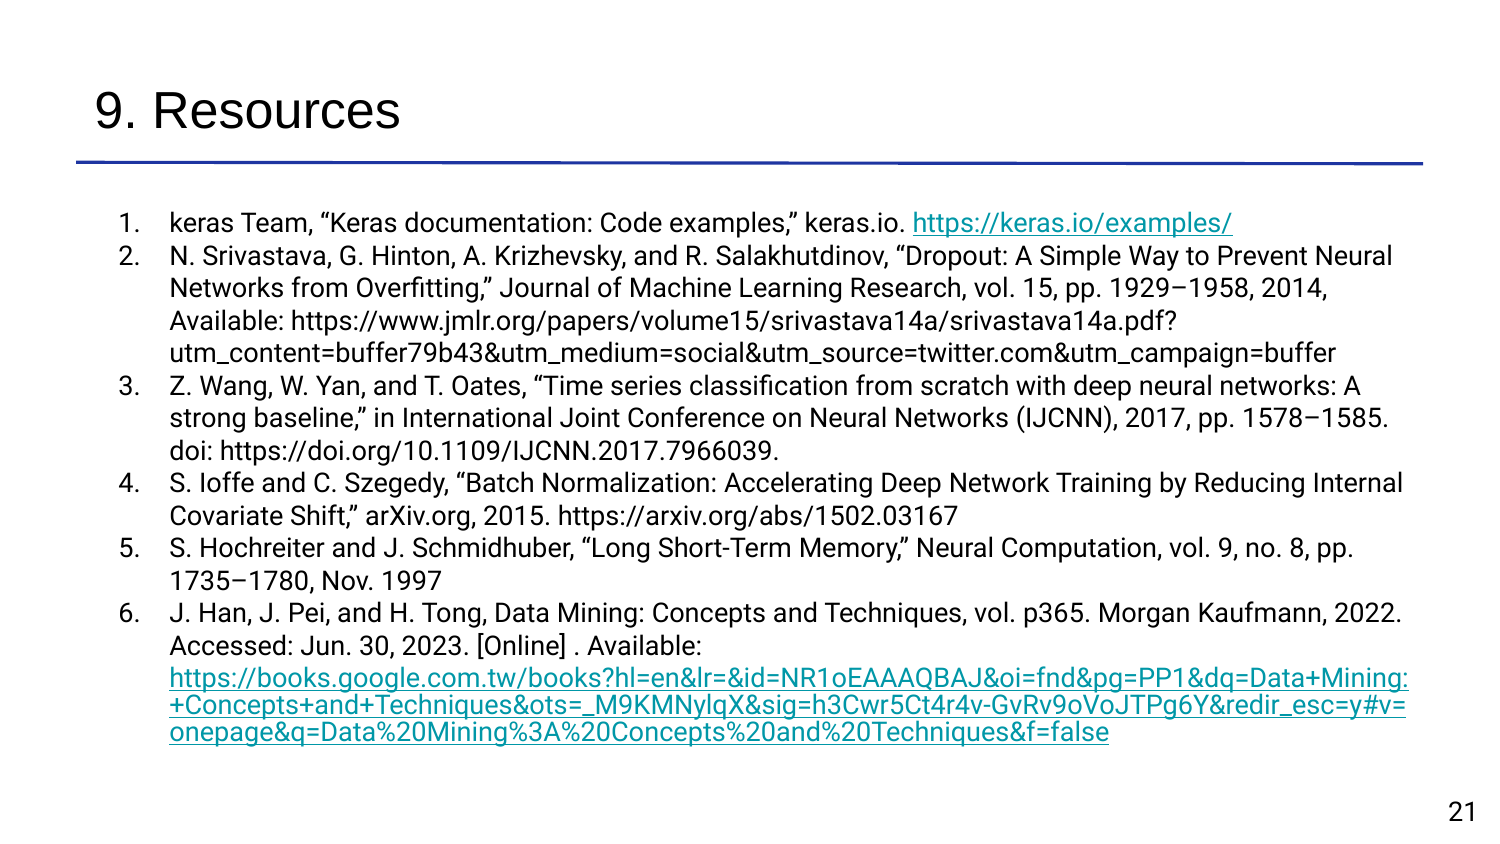

# 9. Resources
keras Team, “Keras documentation: Code examples,” keras.io. https://keras.io/examples/
N. Srivastava, G. Hinton, A. Krizhevsky, and R. Salakhutdinov, “Dropout: A Simple Way to Prevent Neural Networks from Overfitting,” Journal of Machine Learning Research, vol. 15, pp. 1929–1958, 2014, Available: https://www.jmlr.org/papers/volume15/srivastava14a/srivastava14a.pdf?utm_content=buffer79b43&utm_medium=social&utm_source=twitter.com&utm_campaign=buffer
Z. Wang, W. Yan, and T. Oates, “Time series classification from scratch with deep neural networks: A strong baseline,” in International Joint Conference on Neural Networks (IJCNN), 2017, pp. 1578–1585. doi: https://doi.org/10.1109/IJCNN.2017.7966039.
S. Ioffe and C. Szegedy, “Batch Normalization: Accelerating Deep Network Training by Reducing Internal Covariate Shift,” arXiv.org, 2015. https://arxiv.org/abs/1502.03167
S. Hochreiter and J. Schmidhuber, “Long Short-Term Memory,” Neural Computation, vol. 9, no. 8, pp. 1735–1780, Nov. 1997
J. Han, J. Pei, and H. Tong, Data Mining: Concepts and Techniques, vol. p365. Morgan Kaufmann, 2022. Accessed: Jun. 30, 2023. [Online] . Available: https://books.google.com.tw/books?hl=en&lr=&id=NR1oEAAAQBAJ&oi=fnd&pg=PP1&dq=Data+Mining:+Concepts+and+Techniques&ots=_M9KMNylqX&sig=h3Cwr5Ct4r4v-GvRv9oVoJTPg6Y&redir_esc=y#v=onepage&q=Data%20Mining%3A%20Concepts%20and%20Techniques&f=false
21